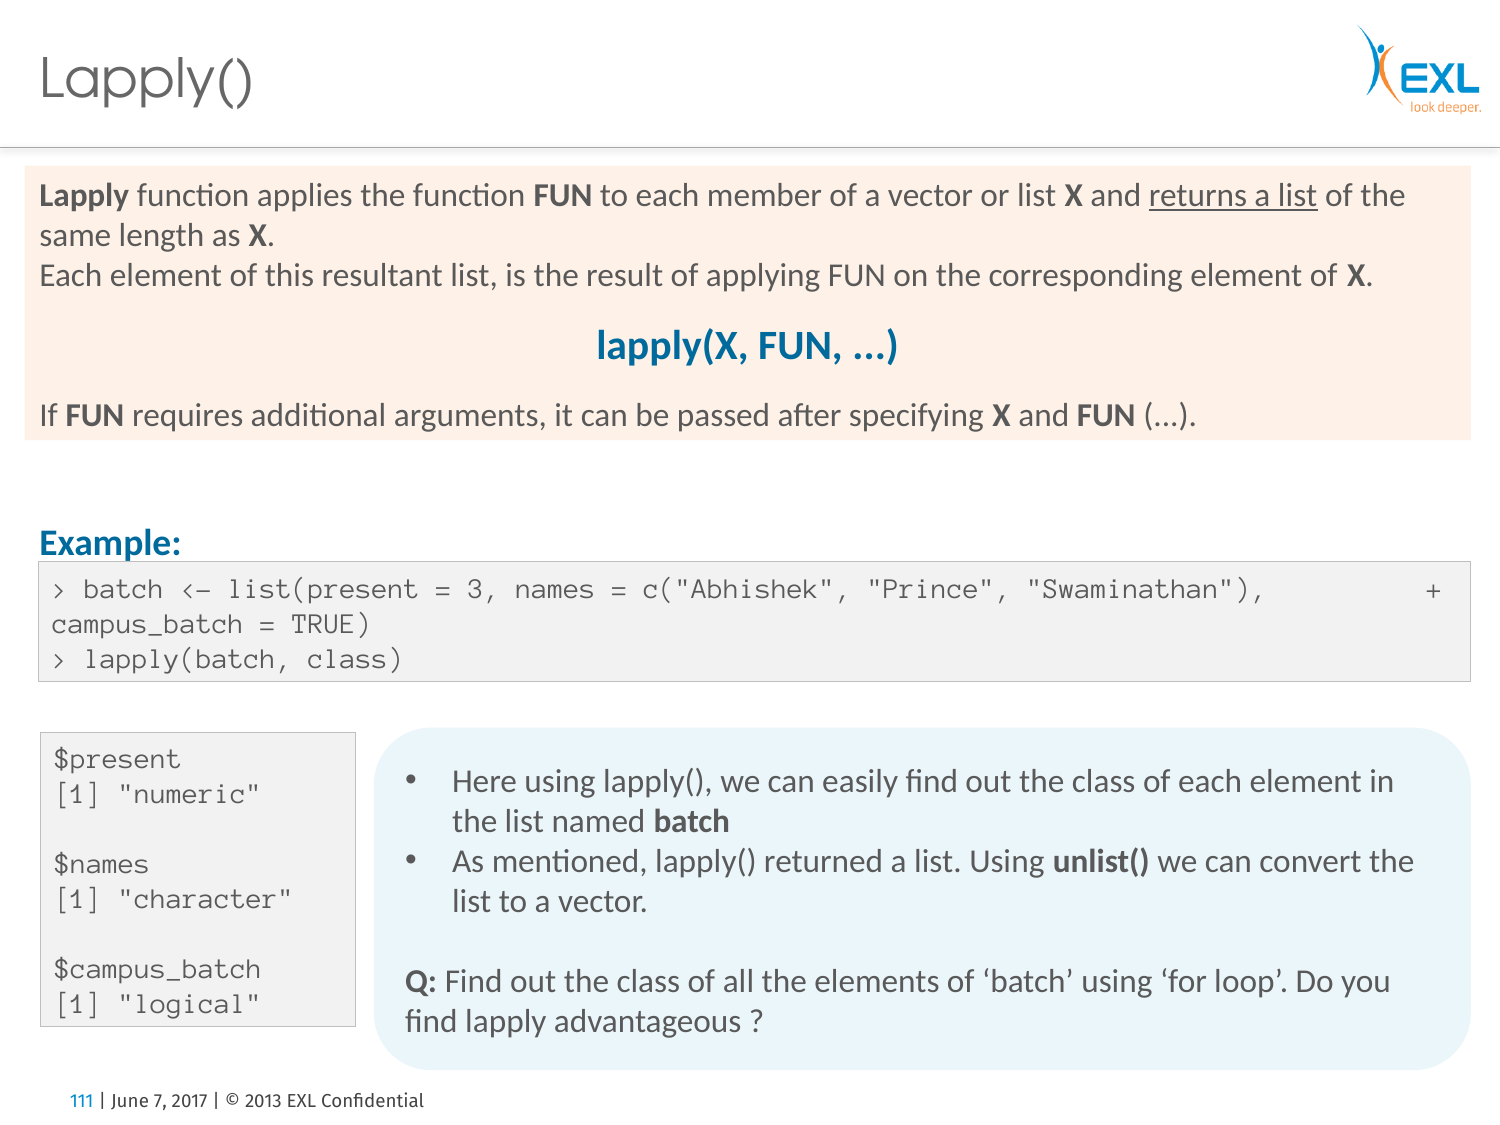

# Lapply()
Lapply function applies the function FUN to each member of a vector or list X and returns a list of the same length as X.
Each element of this resultant list, is the result of applying FUN on the corresponding element of X.

lapply(X, FUN, ...)

If FUN requires additional arguments, it can be passed after specifying X and FUN (...).
Example:
> batch <- list(present = 3, names = c("Abhishek", "Prince", "Swaminathan"),          + campus_batch = TRUE)
> lapply(batch, class)
Here using lapply(), we can easily find out the class of each element in the list named batch
As mentioned, lapply() returned a list. Using unlist() we can convert the list to a vector.

Q: Find out the class of all the elements of ‘batch’ using ‘for loop’. Do you find lapply advantageous ?
$present
[1] "numeric"

$names
[1] "character"

$campus_batch
[1] "logical"